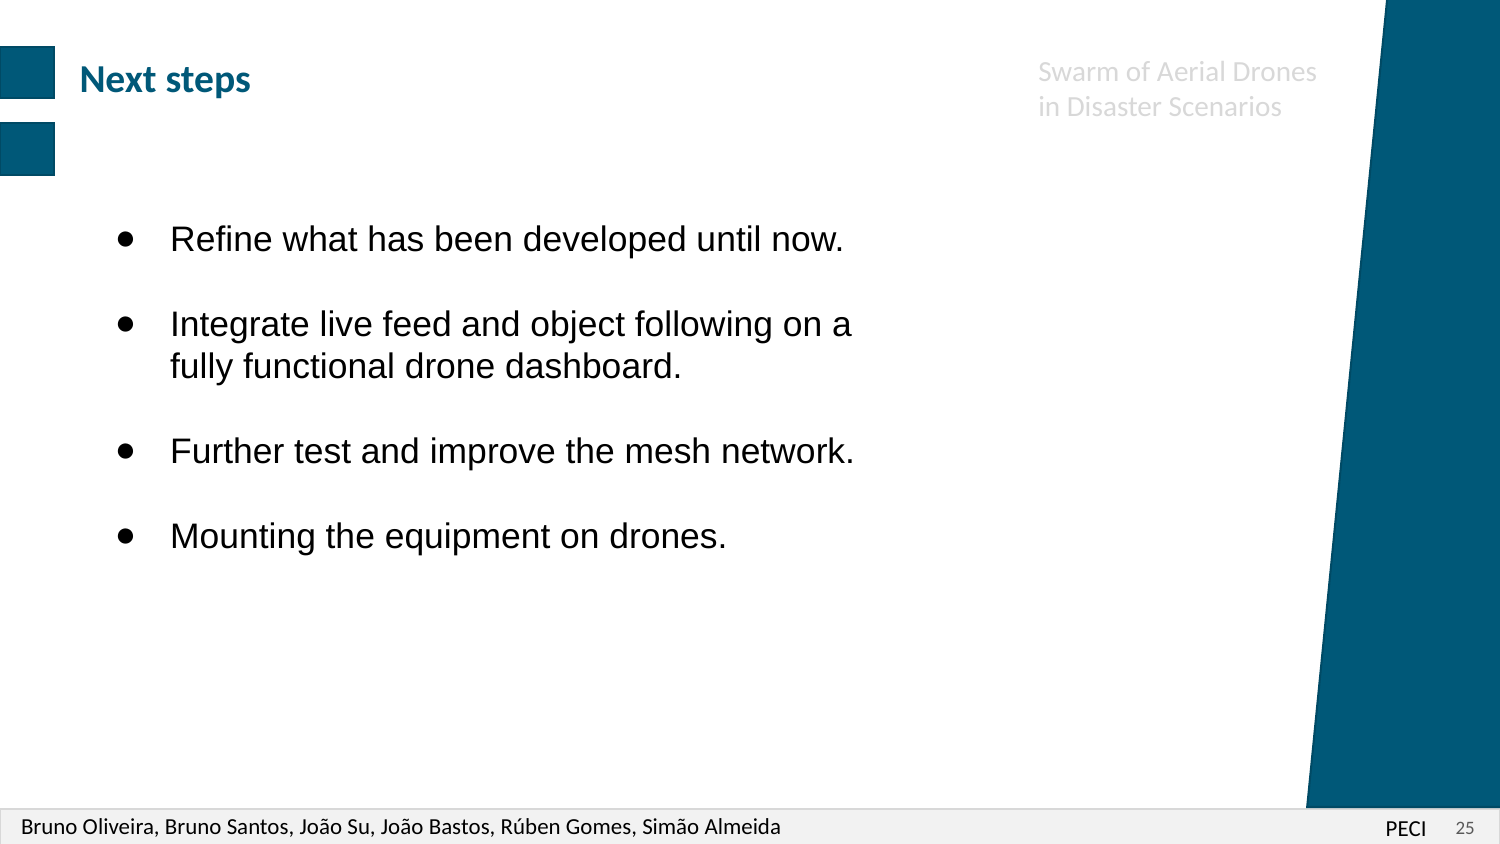

Swarm of Aerial Drones in Disaster Scenarios

Next steps

Refine what has been developed until now.

Integrate live feed and object following on a fully functional drone dashboard.

Further test and improve the mesh network.

Mounting the equipment on drones.

Bruno Oliveira, Bruno Santos, João Su, João Bastos, Rúben Gomes, Simão Almeida
PECI

25